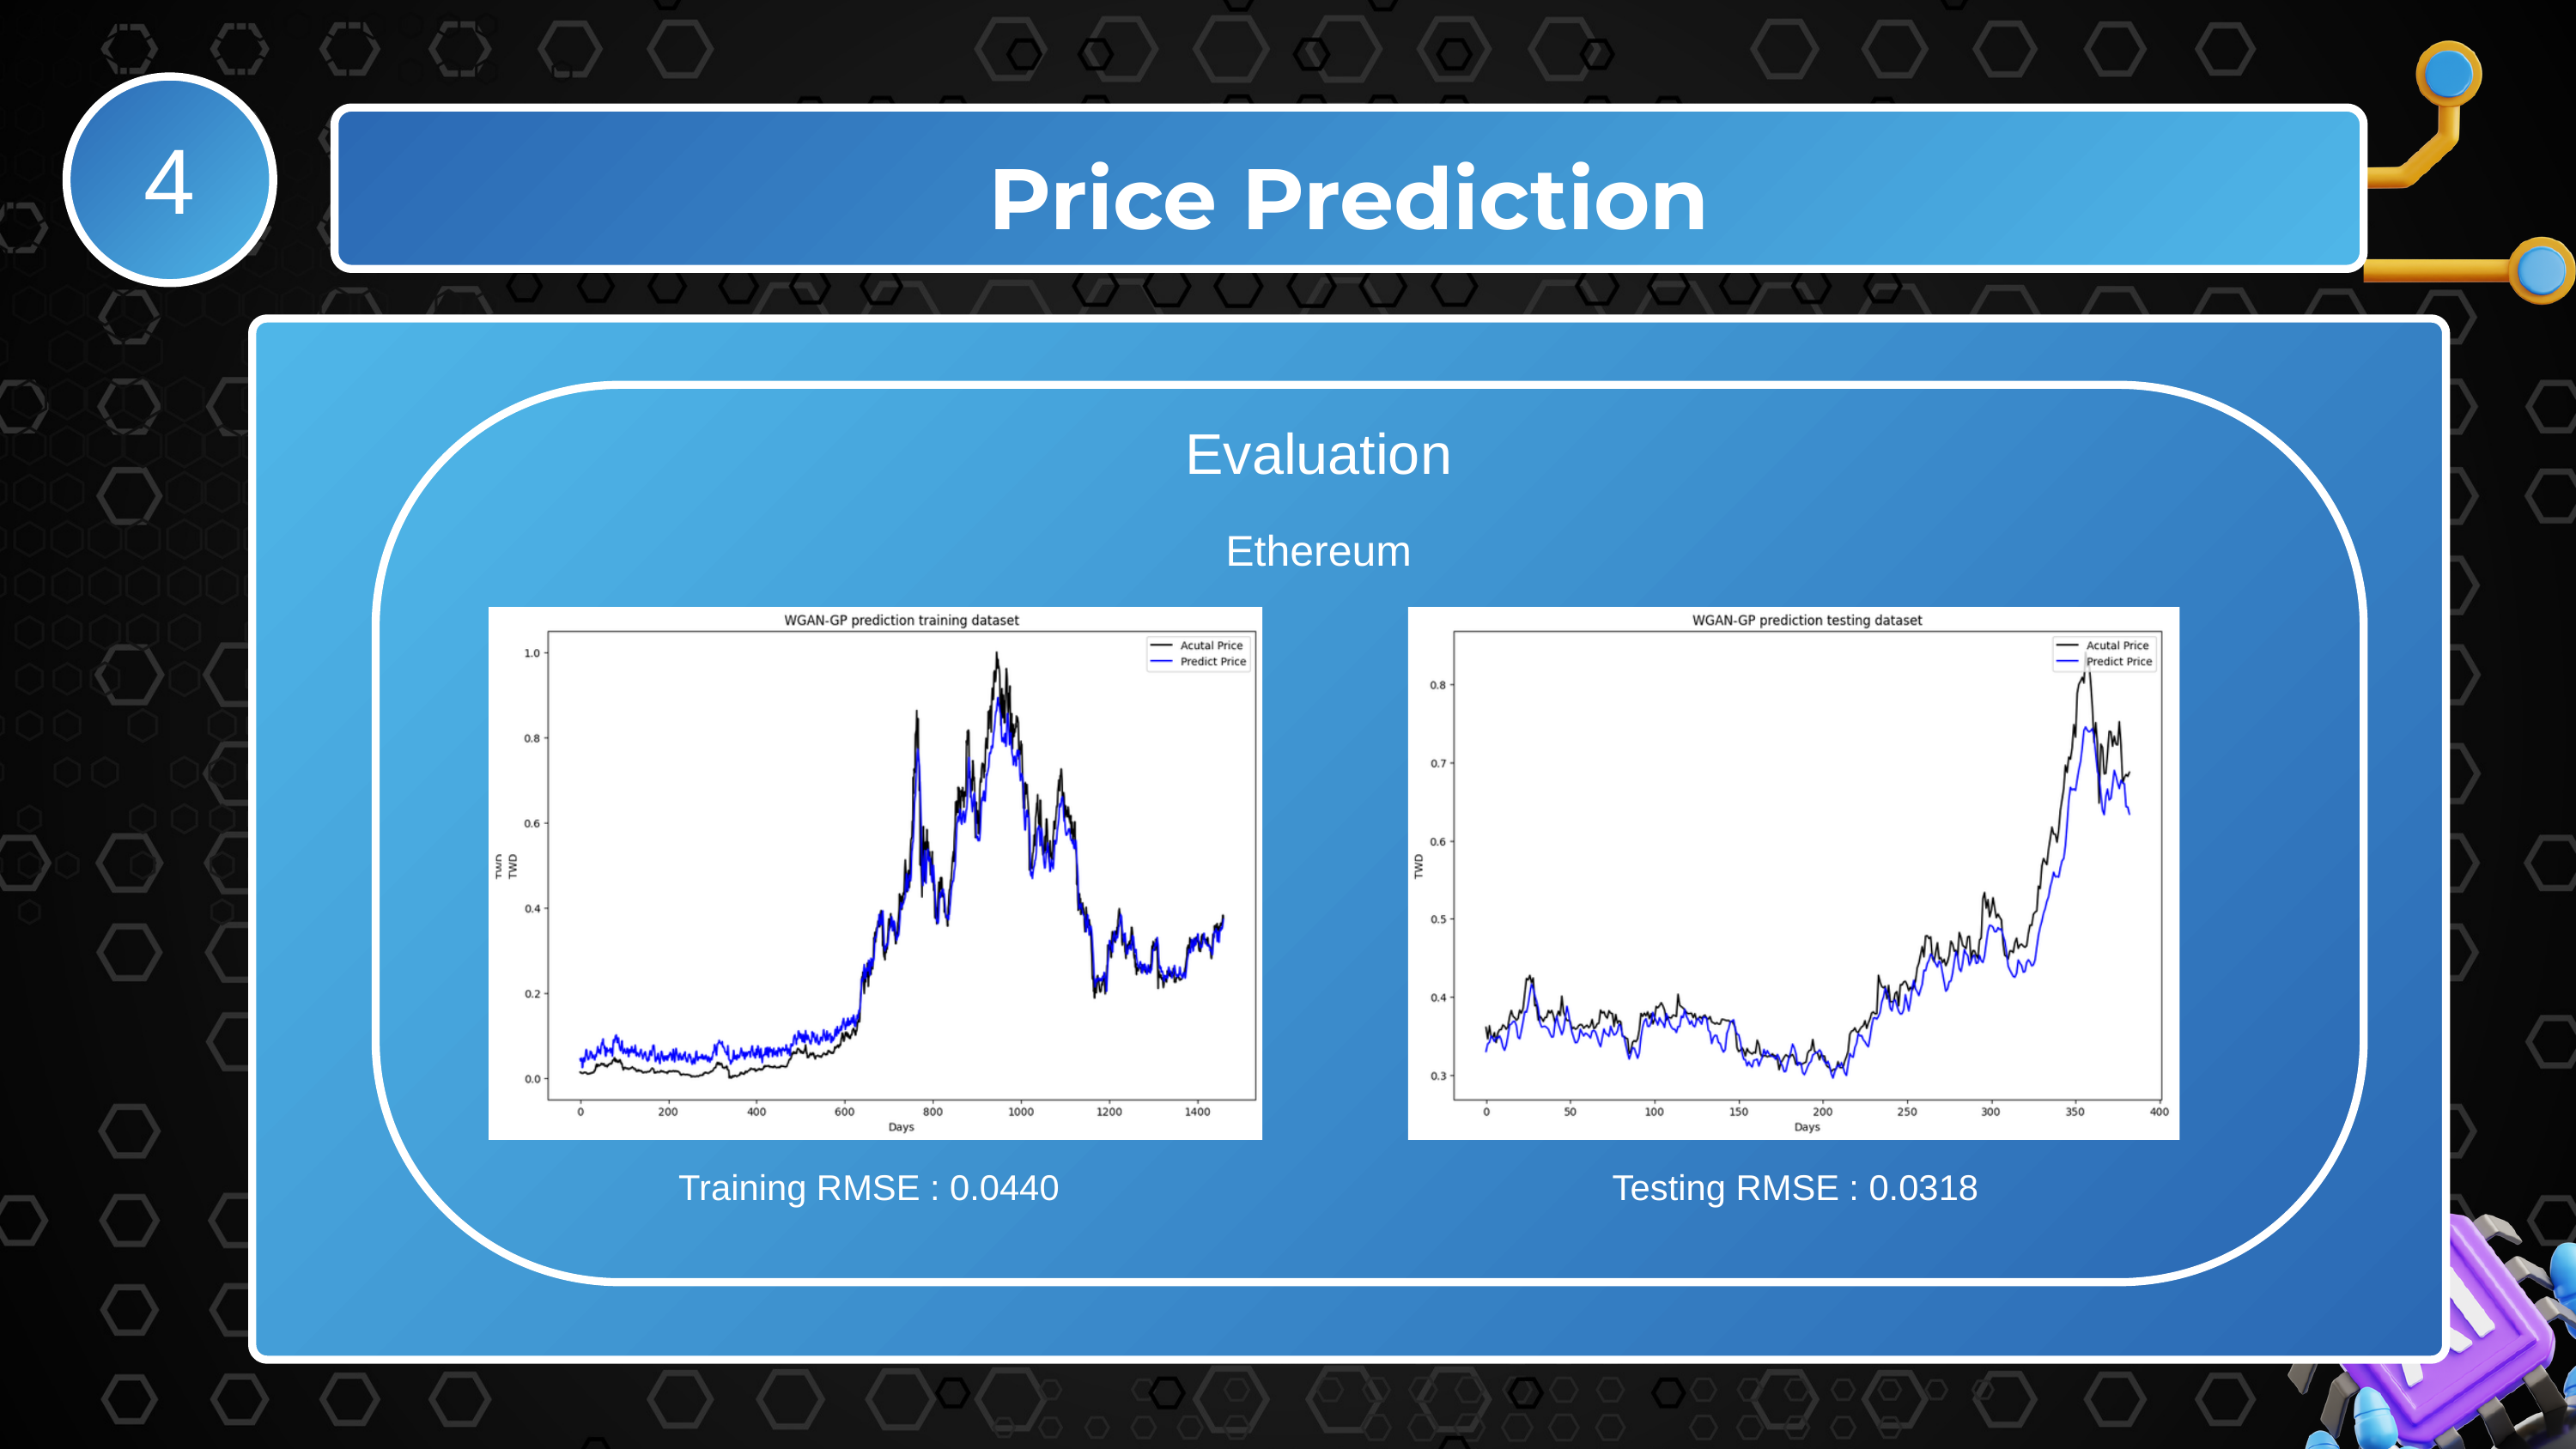

4

Price Prediction

Evaluation

Ethereum
Discriminator

o

Adversarial Training
Erosion 2
Training RMSE : 0.0440
Testing RMSE : 0.0318